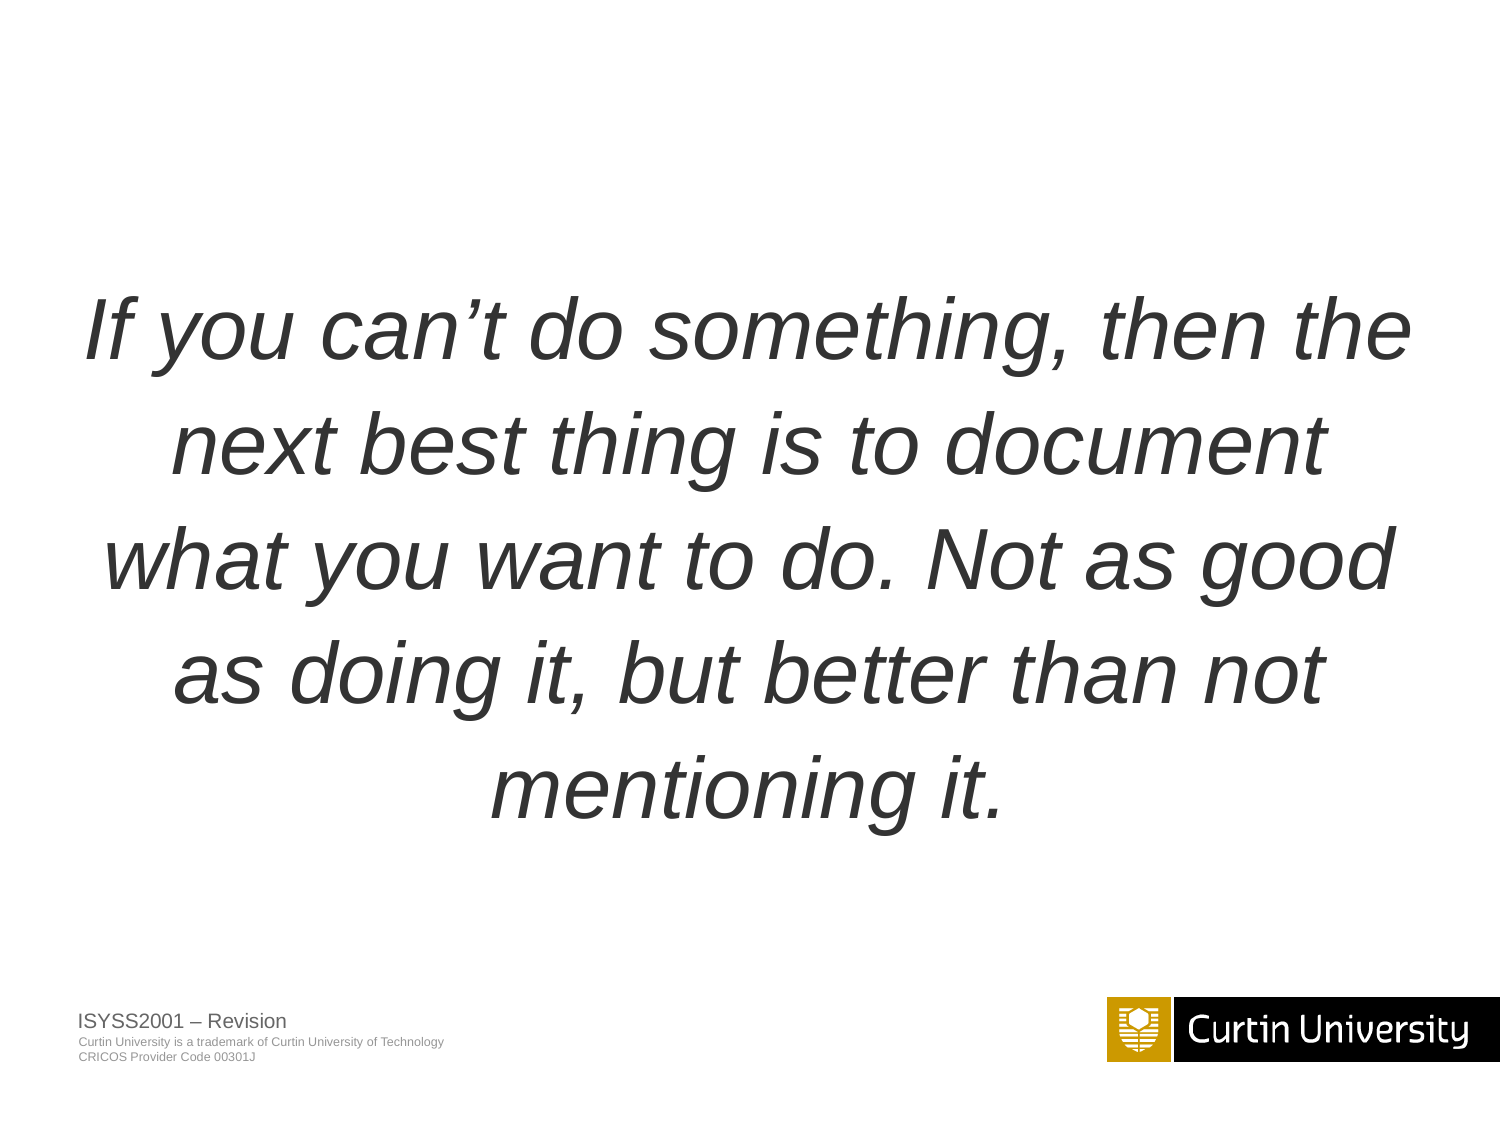

If you can’t do something, then the next best thing is to document what you want to do. Not as good as doing it, but better than not mentioning it.